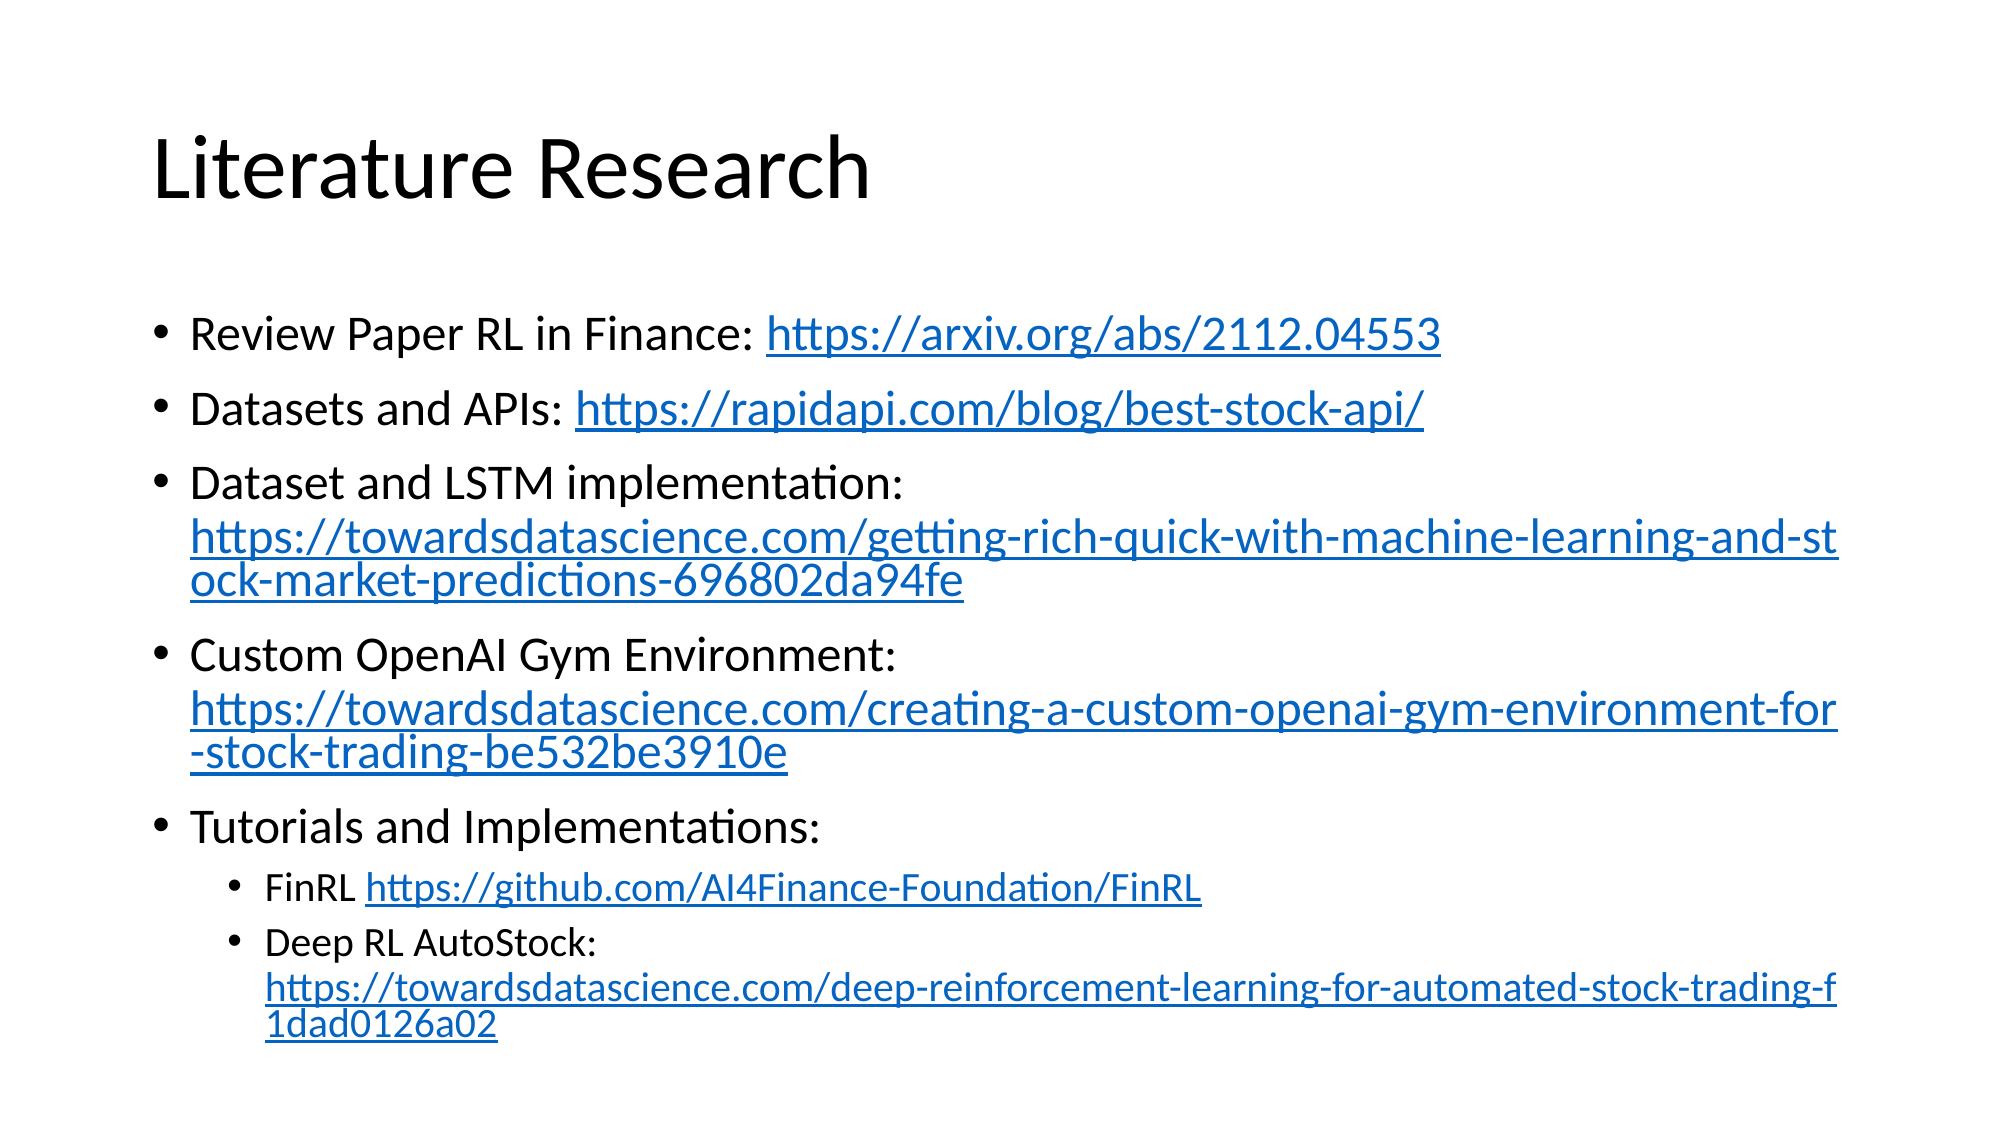

# Literature Research
Review Paper RL in Finance: https://arxiv.org/abs/2112.04553
Datasets and APIs: https://rapidapi.com/blog/best-stock-api/
Dataset and LSTM implementation: https://towardsdatascience.com/getting-rich-quick-with-machine-learning-and-stock-market-predictions-696802da94fe
Custom OpenAI Gym Environment: https://towardsdatascience.com/creating-a-custom-openai-gym-environment-for-stock-trading-be532be3910e
Tutorials and Implementations:
FinRL https://github.com/AI4Finance-Foundation/FinRL
Deep RL AutoStock: https://towardsdatascience.com/deep-reinforcement-learning-for-automated-stock-trading-f1dad0126a02